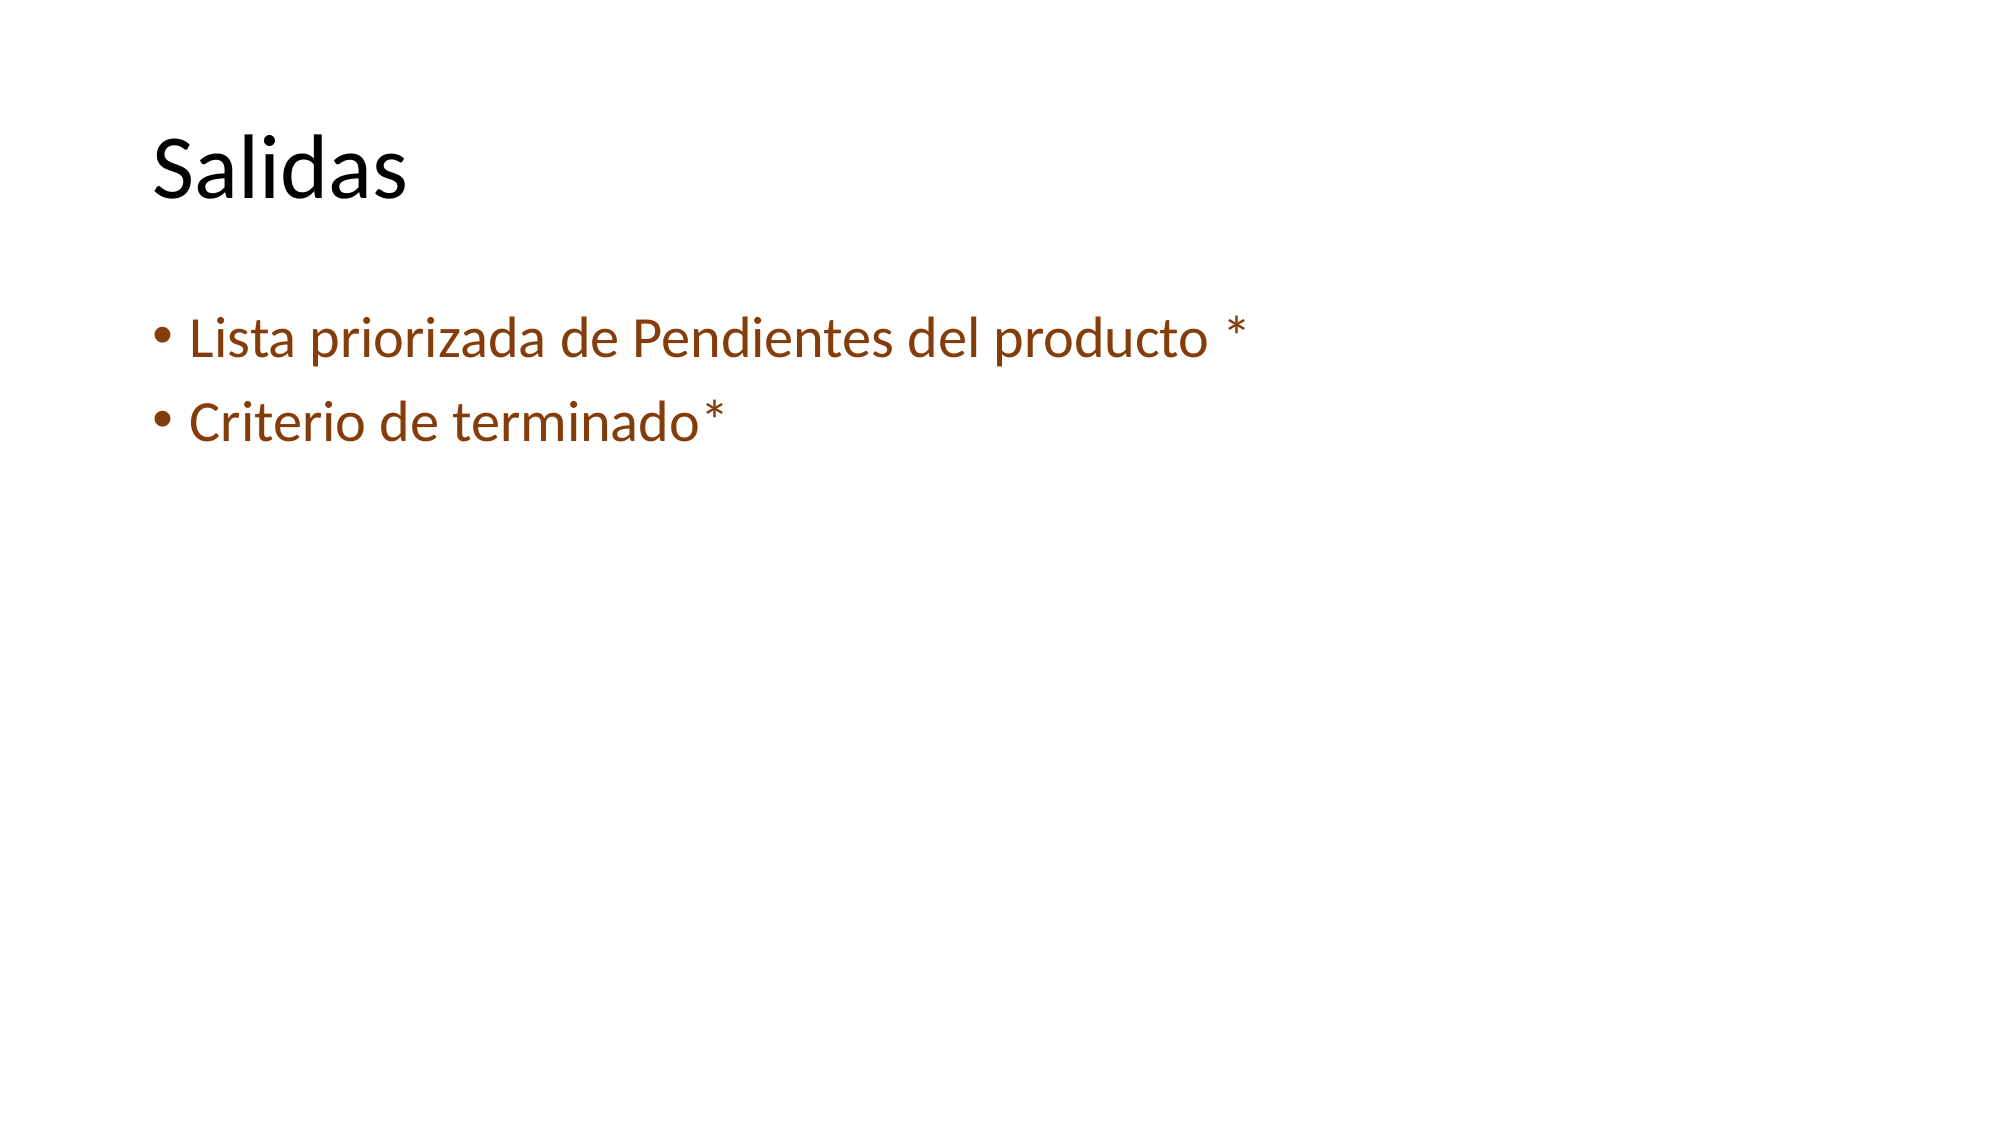

# Salidas
Lista priorizada de Pendientes del producto *
Criterio de terminado*